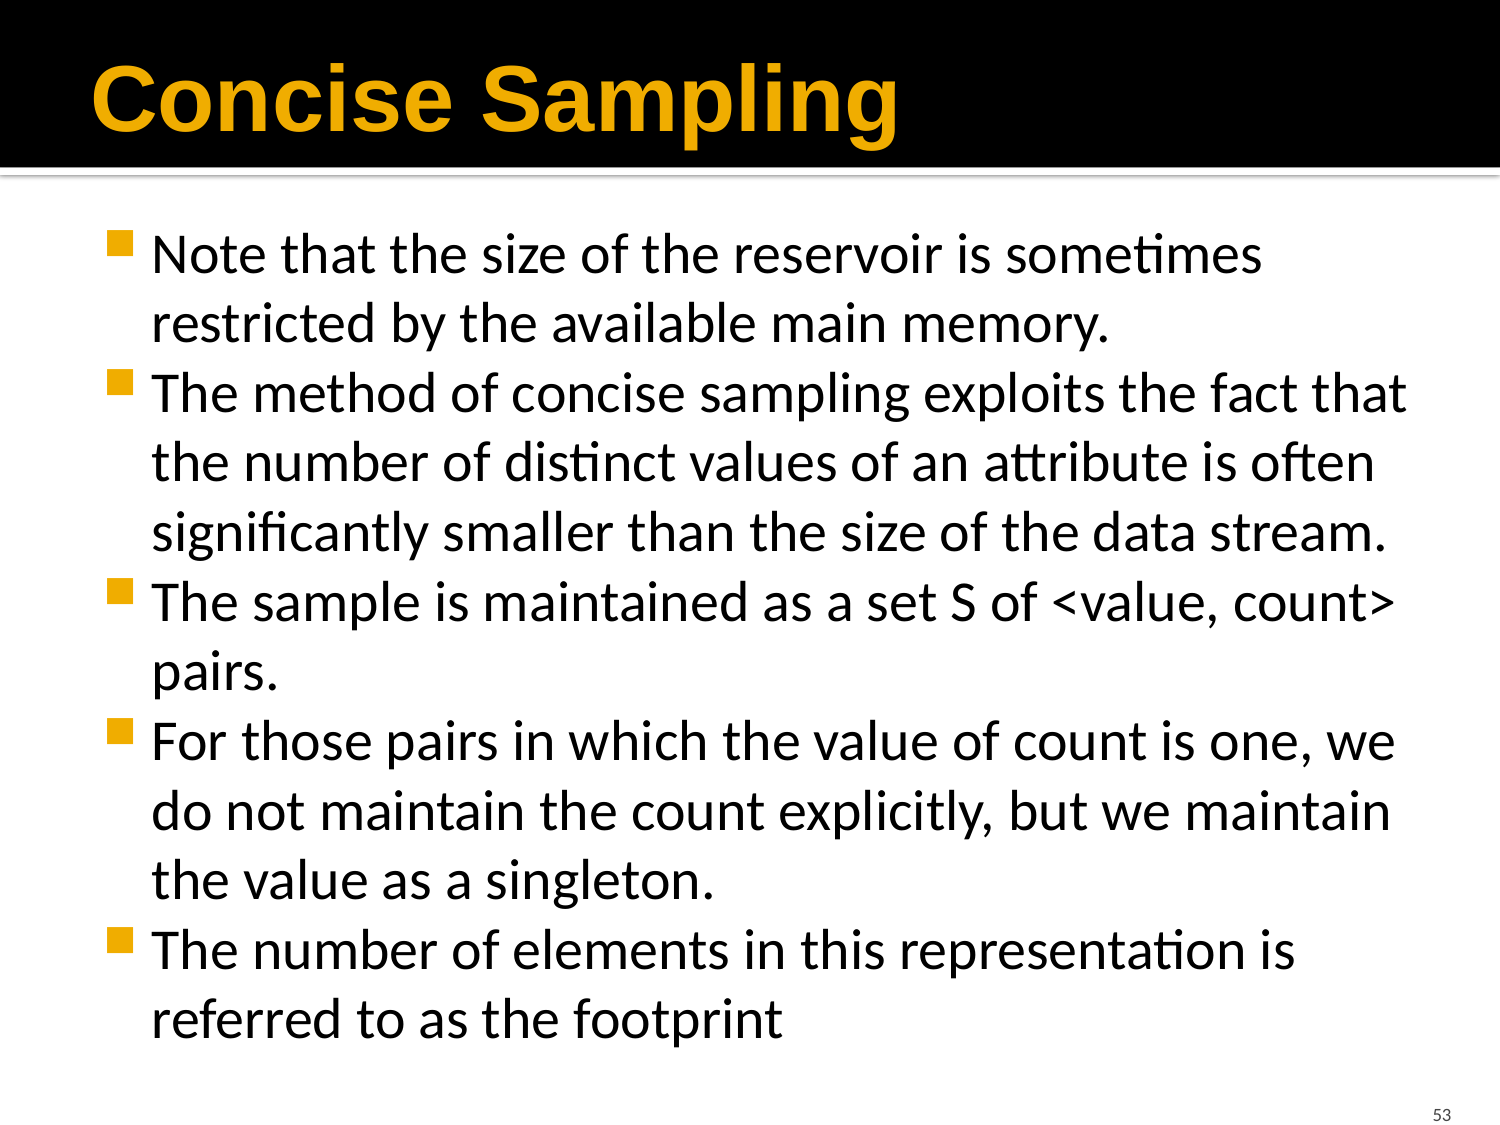

# Concise Sampling
Note that the size of the reservoir is sometimes restricted by the available main memory.
The method of concise sampling exploits the fact that the number of distinct values of an attribute is often signiﬁcantly smaller than the size of the data stream.
The sample is maintained as a set S of <value, count> pairs.
For those pairs in which the value of count is one, we do not maintain the count explicitly, but we maintain the value as a singleton.
The number of elements in this representation is referred to as the footprint
53